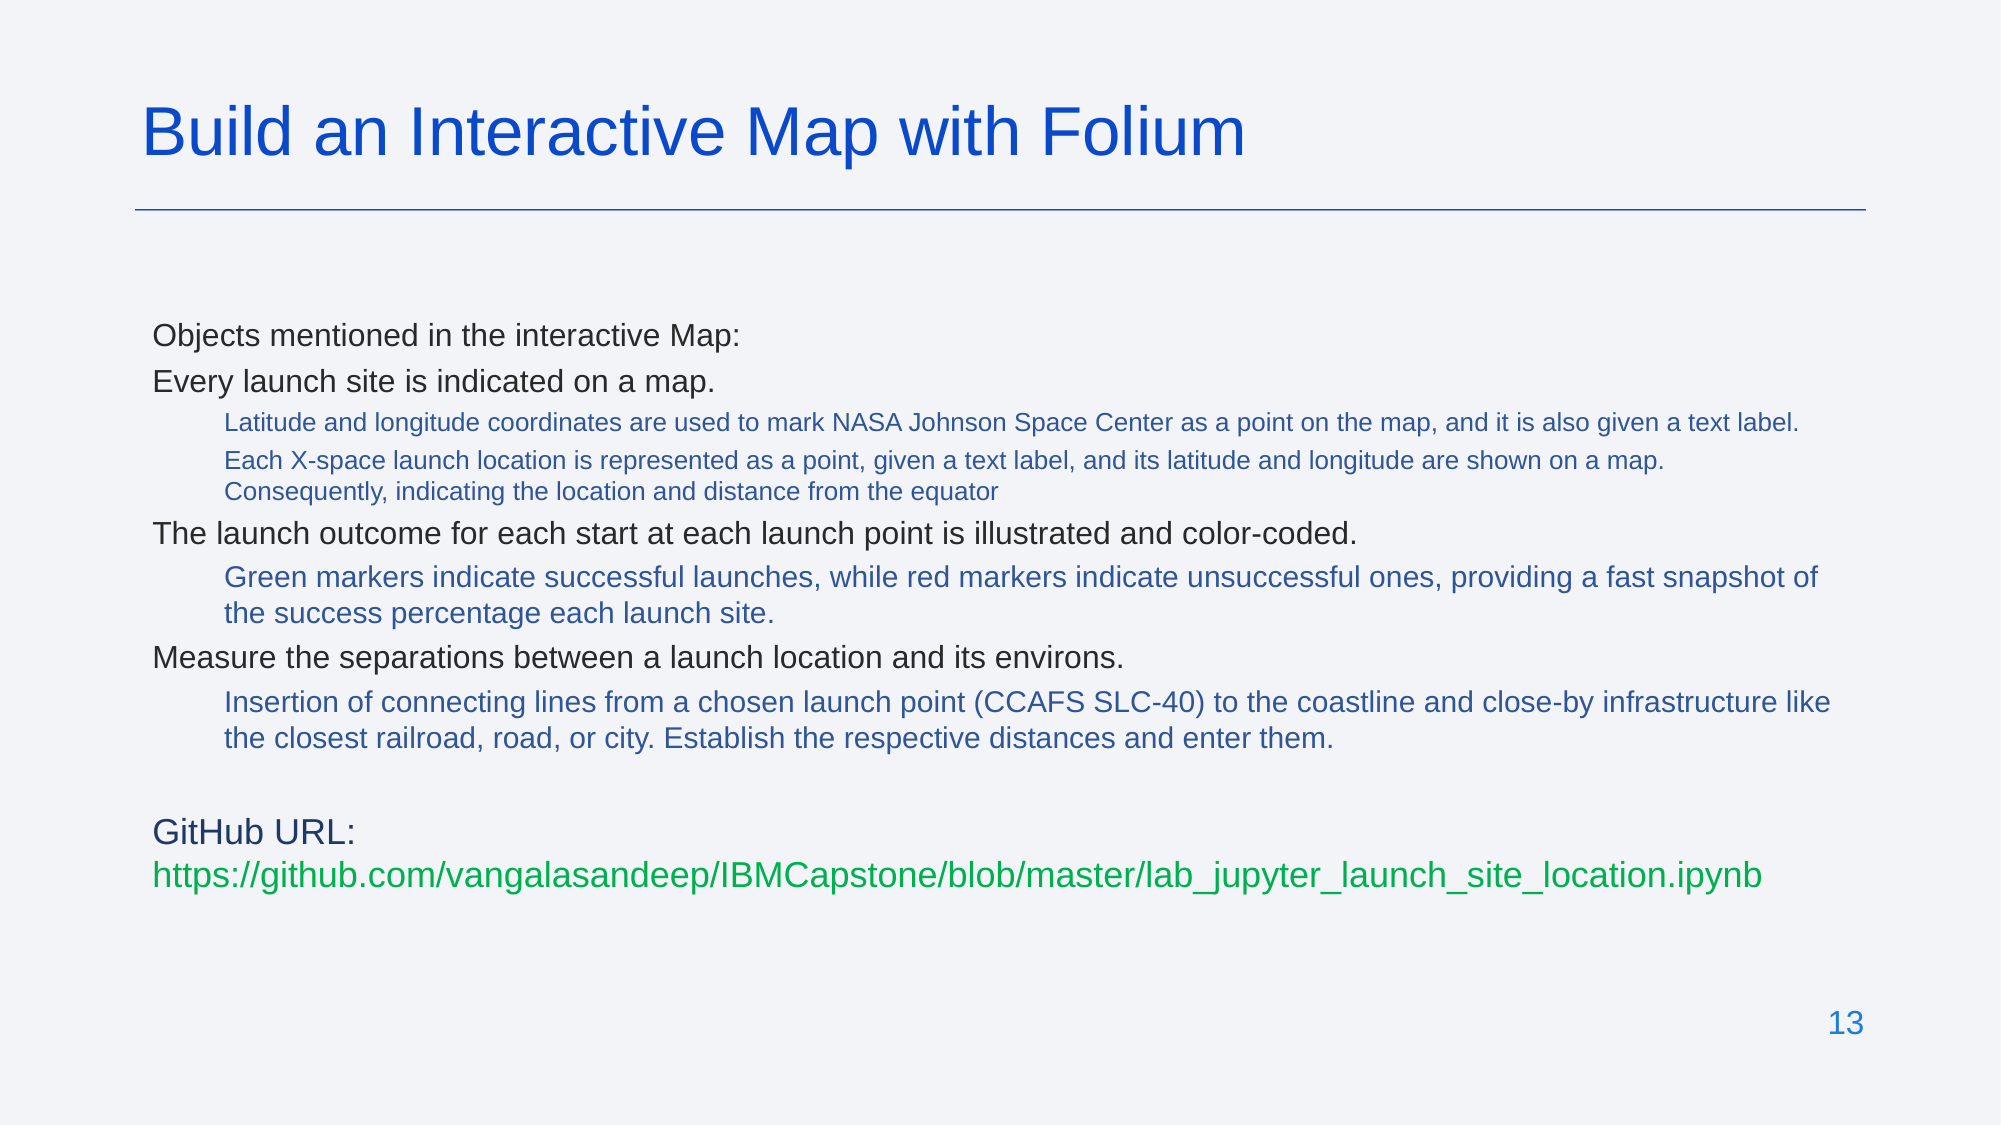

Build an Interactive Map with Folium
Objects mentioned in the interactive Map:
Every launch site is indicated on a map.
Latitude and longitude coordinates are used to mark NASA Johnson Space Center as a point on the map, and it is also given a text label.
Each X-space launch location is represented as a point, given a text label, and its latitude and longitude are shown on a map. Consequently, indicating the location and distance from the equator
The launch outcome for each start at each launch point is illustrated and color-coded.
Green markers indicate successful launches, while red markers indicate unsuccessful ones, providing a fast snapshot of the success percentage each launch site.
Measure the separations between a launch location and its environs.
Insertion of connecting lines from a chosen launch point (CCAFS SLC-40) to the coastline and close-by infrastructure like the closest railroad, road, or city. Establish the respective distances and enter them.

GitHub URL: https://github.com/vangalasandeep/IBMCapstone/blob/master/lab_jupyter_launch_site_location.ipynb

13